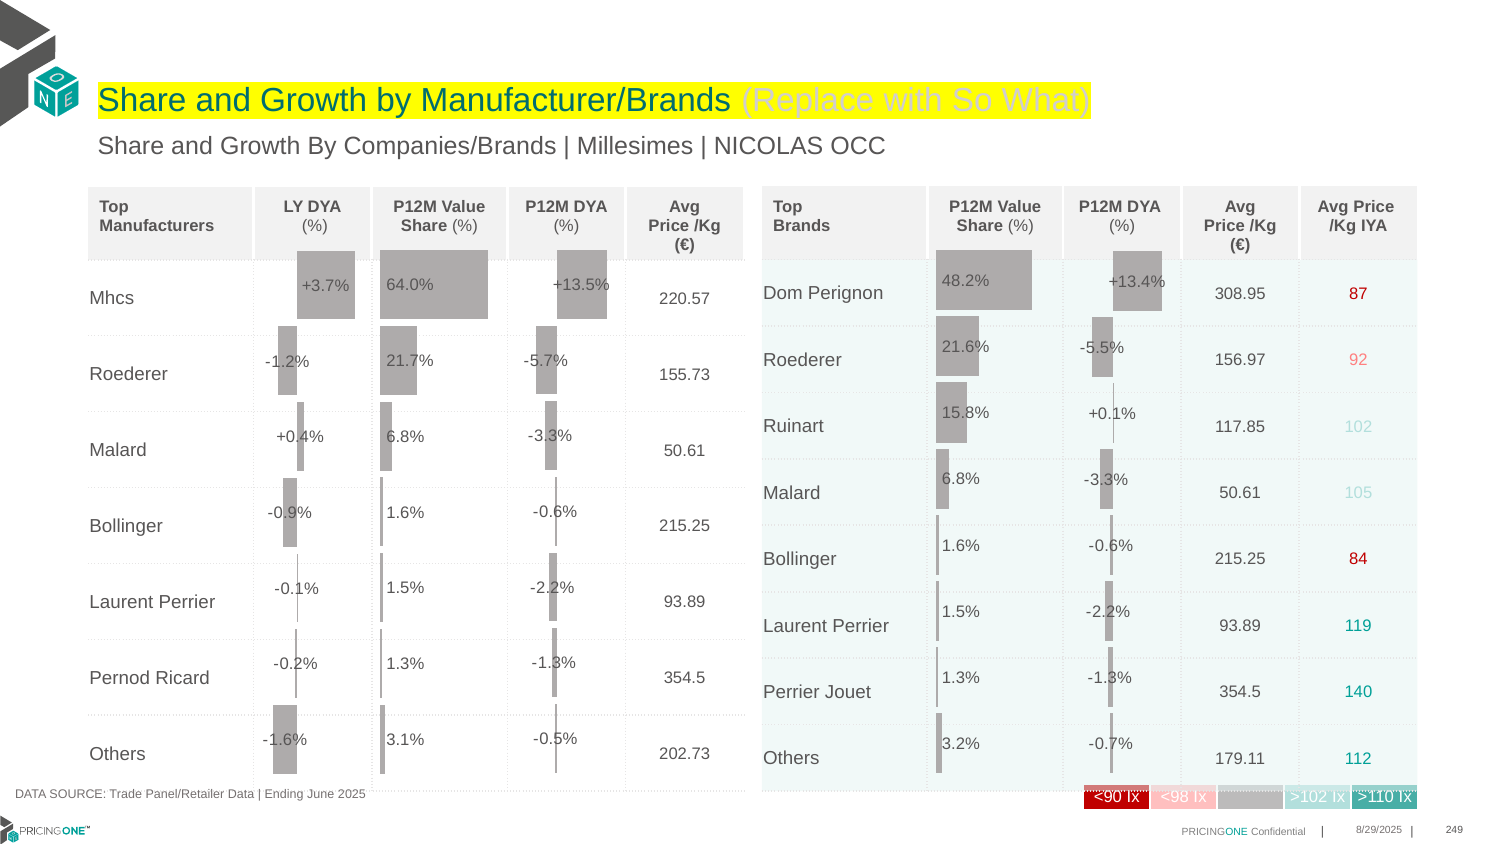

# Share and Growth by Manufacturer/Brands (Replace with So What)

Share and Growth By Companies/Brands | Millesimes | NICOLAS OCC
| Top Brands | P12M Value Share (%) | P12M DYA (%) | Avg Price /Kg (€) | Avg Price /Kg IYA |
| --- | --- | --- | --- | --- |
| Dom Perignon |  |  | 308.95 | 87 |
| Roederer |  |  | 156.97 | 92 |
| Ruinart |  |  | 117.85 | 102 |
| Malard |  |  | 50.61 | 105 |
| Bollinger |  |  | 215.25 | 84 |
| Laurent Perrier |  |  | 93.89 | 119 |
| Perrier Jouet |  |  | 354.5 | 140 |
| Others |  |  | 179.11 | 112 |
| Top Manufacturers | LY DYA (%) | P12M Value Share (%) | P12M DYA (%) | Avg Price /Kg (€) |
| --- | --- | --- | --- | --- |
| Mhcs |  |  |  | 220.57 |
| Roederer |  |  |  | 155.73 |
| Malard |  |  |  | 50.61 |
| Bollinger |  |  |  | 215.25 |
| Laurent Perrier |  |  |  | 93.89 |
| Pernod Ricard |  |  |  | 354.5 |
| Others |  |  |  | 202.73 |

### Chart

| Category | Share DYA P12M |
|---|---|
| None | 0.13487264988372216 |

### Chart

| Category | Value Share P12M |
|---|---|
| None | 0.6397585337998296 |

### Chart

| Category | Share DYA LY |
|---|---|
| None | 0.036718280266289316 |

### Chart

| Category | Value Share |
|---|---|
| None | 0.4816634338233961 |

### Chart

| Category | Share DYA |
|---|---|
| None | 0.1335294882829215 |
DATA SOURCE: Trade Panel/Retailer Data | Ending June 2025
| <90 Ix | <98 Ix |  | >102 Ix | >110 Ix |
| --- | --- | --- | --- | --- |

8/29/2025
249